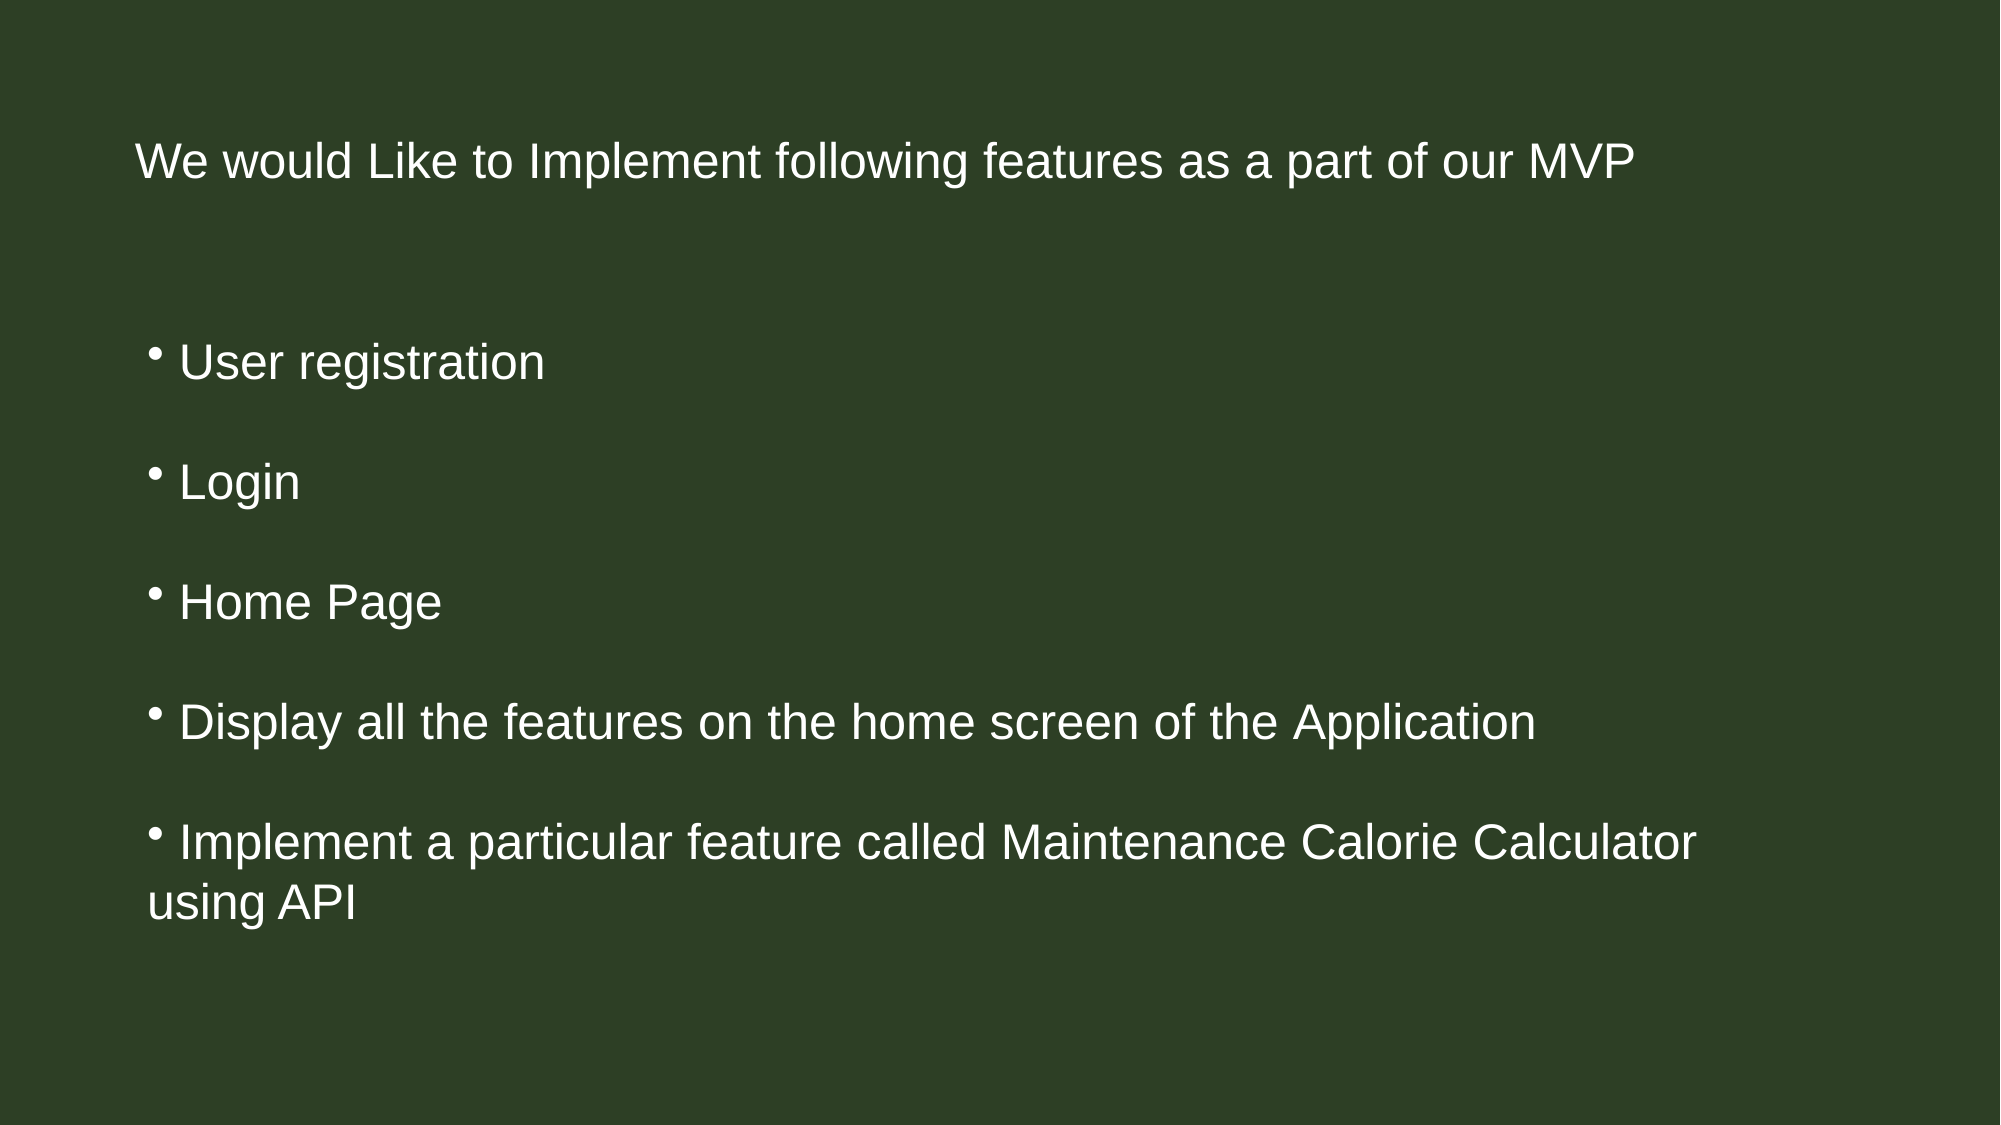

We would Like to Implement following features as a part of our MVP
 User registration

 Login

 Home Page

 Display all the features on the home screen of the Application

 Implement a particular feature called Maintenance Calorie Calculator using API